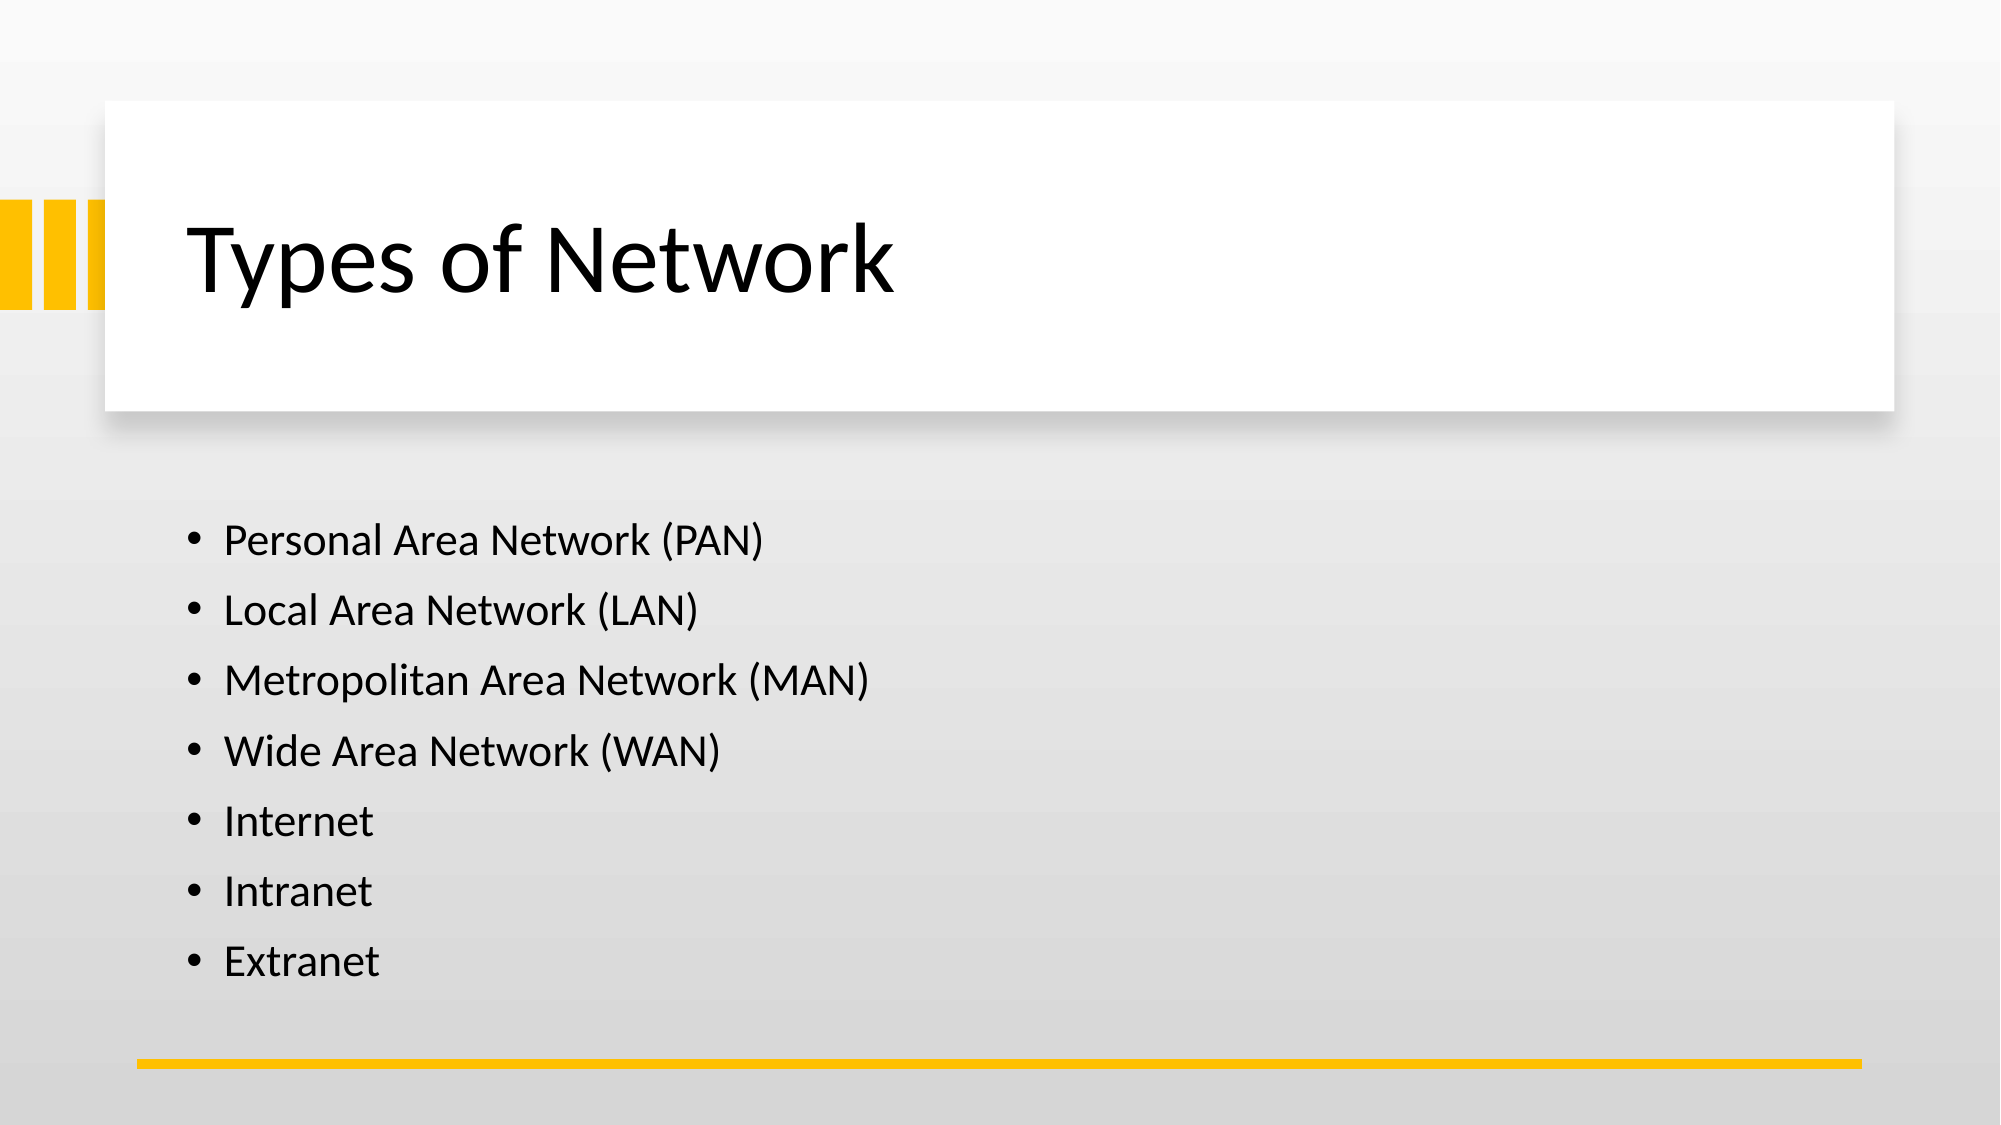

# Types of Network

Personal Area Network (PAN)
Local Area Network (LAN)
Metropolitan Area Network (MAN)
Wide Area Network (WAN)
Internet
Intranet
Extranet